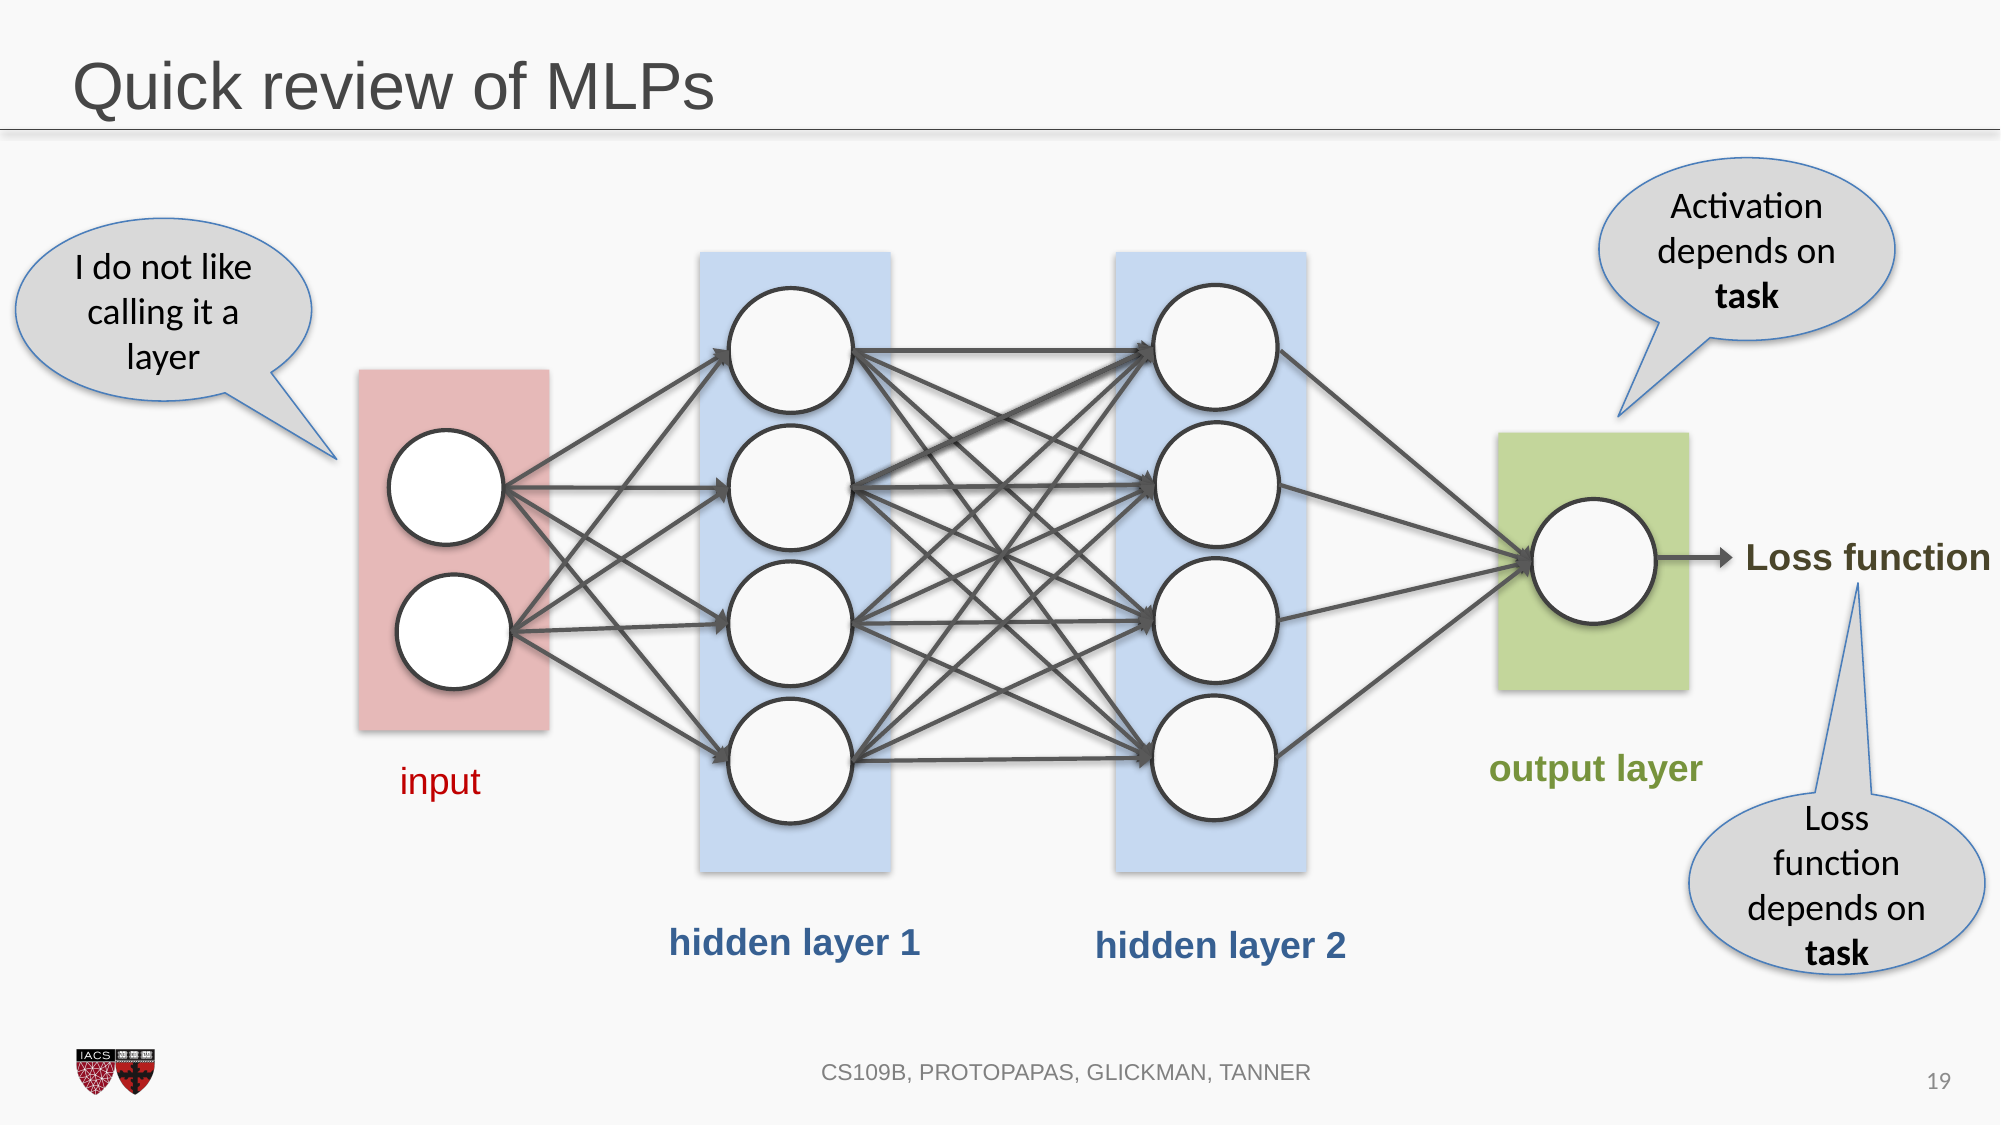

# Quick review of MLPs
Activation depends on task
I do not like calling it a layer

output layer
input
hidden layer 1
hidden layer 2
Loss function
Loss function depends on task